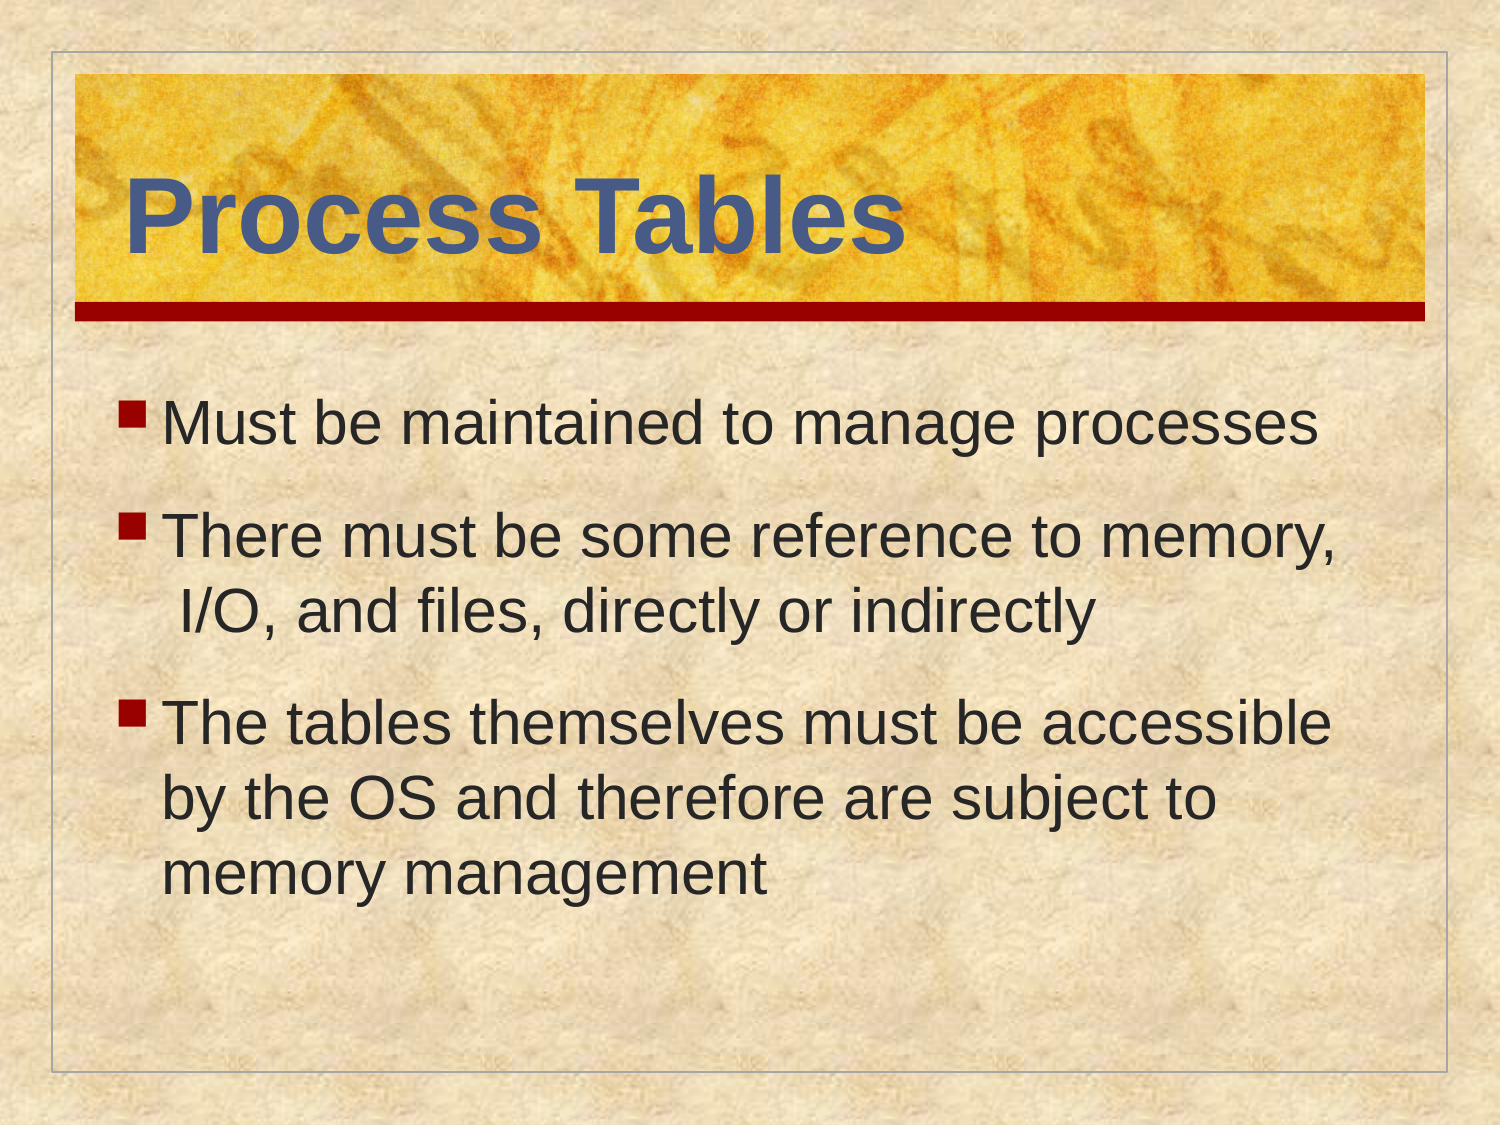

# Process Tables
Must be maintained to manage processes
There must be some reference to memory,    I/O, and files, directly or indirectly
The tables themselves must be accessible by the OS and therefore are subject to memory management